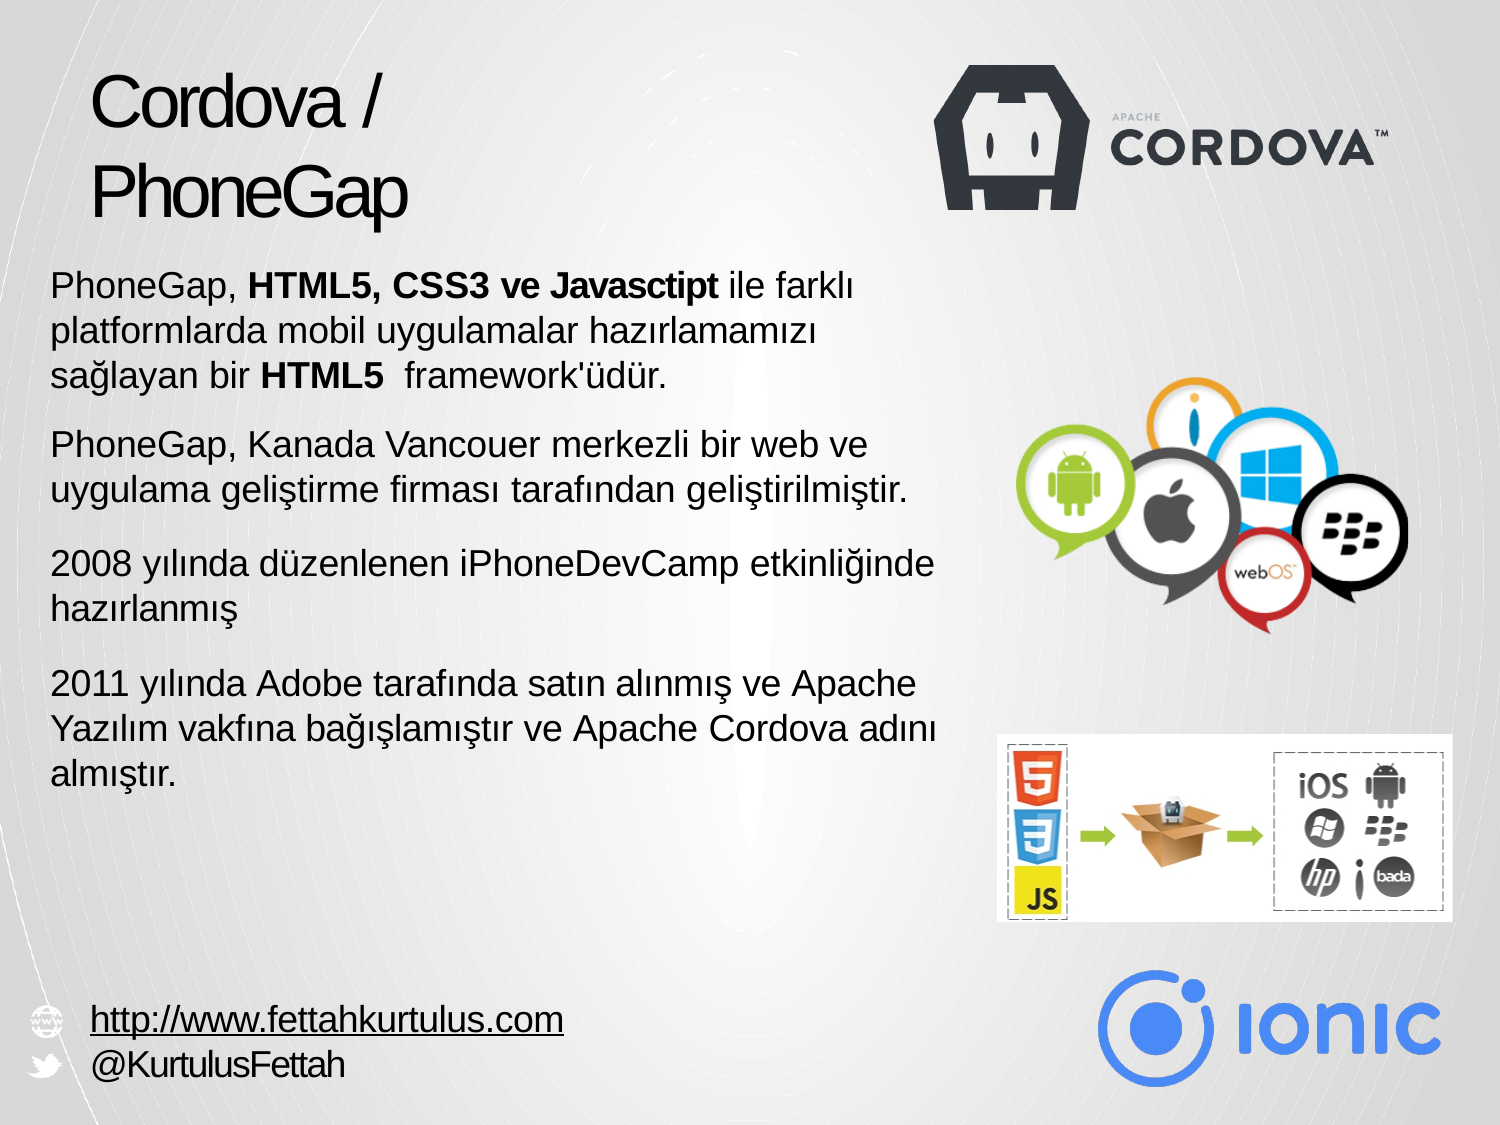

# Cordova / PhoneGap
PhoneGap, HTML5, CSS3 ve Javasctipt ile farklı  platformlarda mobil uygulamalar hazırlamamızı  sağlayan bir HTML5 framework'üdür.
PhoneGap, Kanada Vancouer merkezli bir web ve  uygulama geliştirme firması tarafından geliştirilmiştir.
2008 yılında düzenlenen iPhoneDevCamp etkinliğinde  hazırlanmış
2011 yılında Adobe tarafında satın alınmış ve Apache  Yazılım vakfına bağışlamıştır ve Apache Cordova adını  almıştır.

http://www.fettahkurtulus.com
@KurtulusFettah